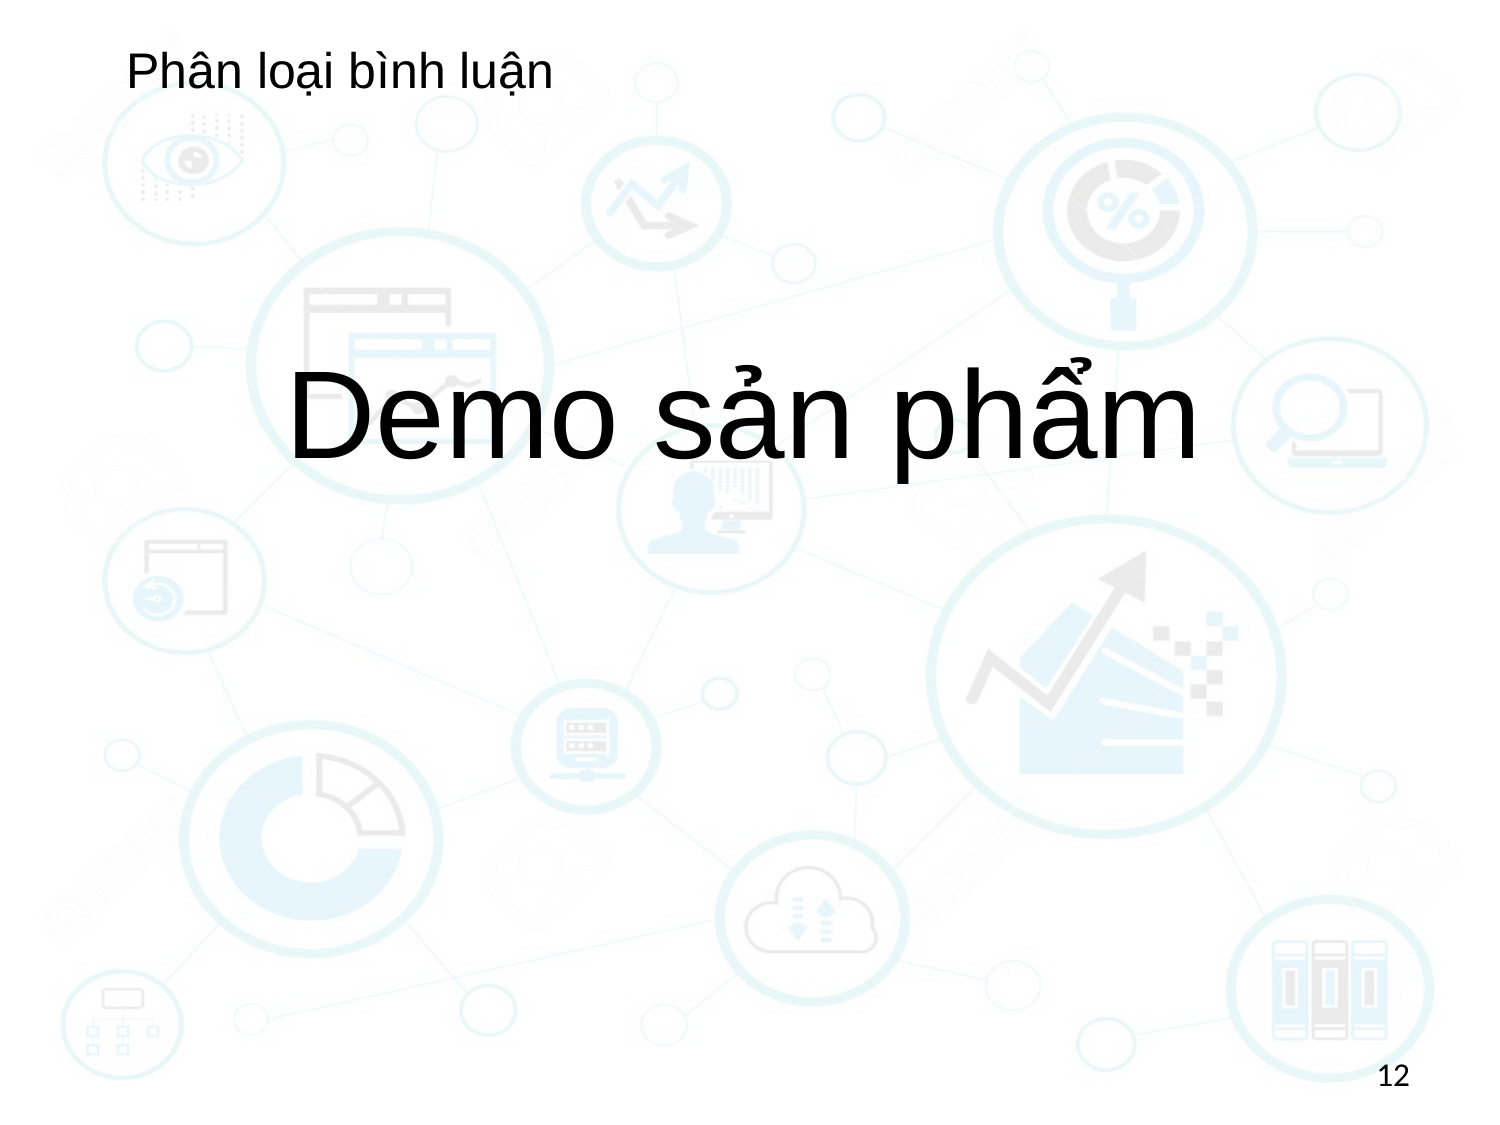

Phân loại bình luận
Demo sản phẩm

12